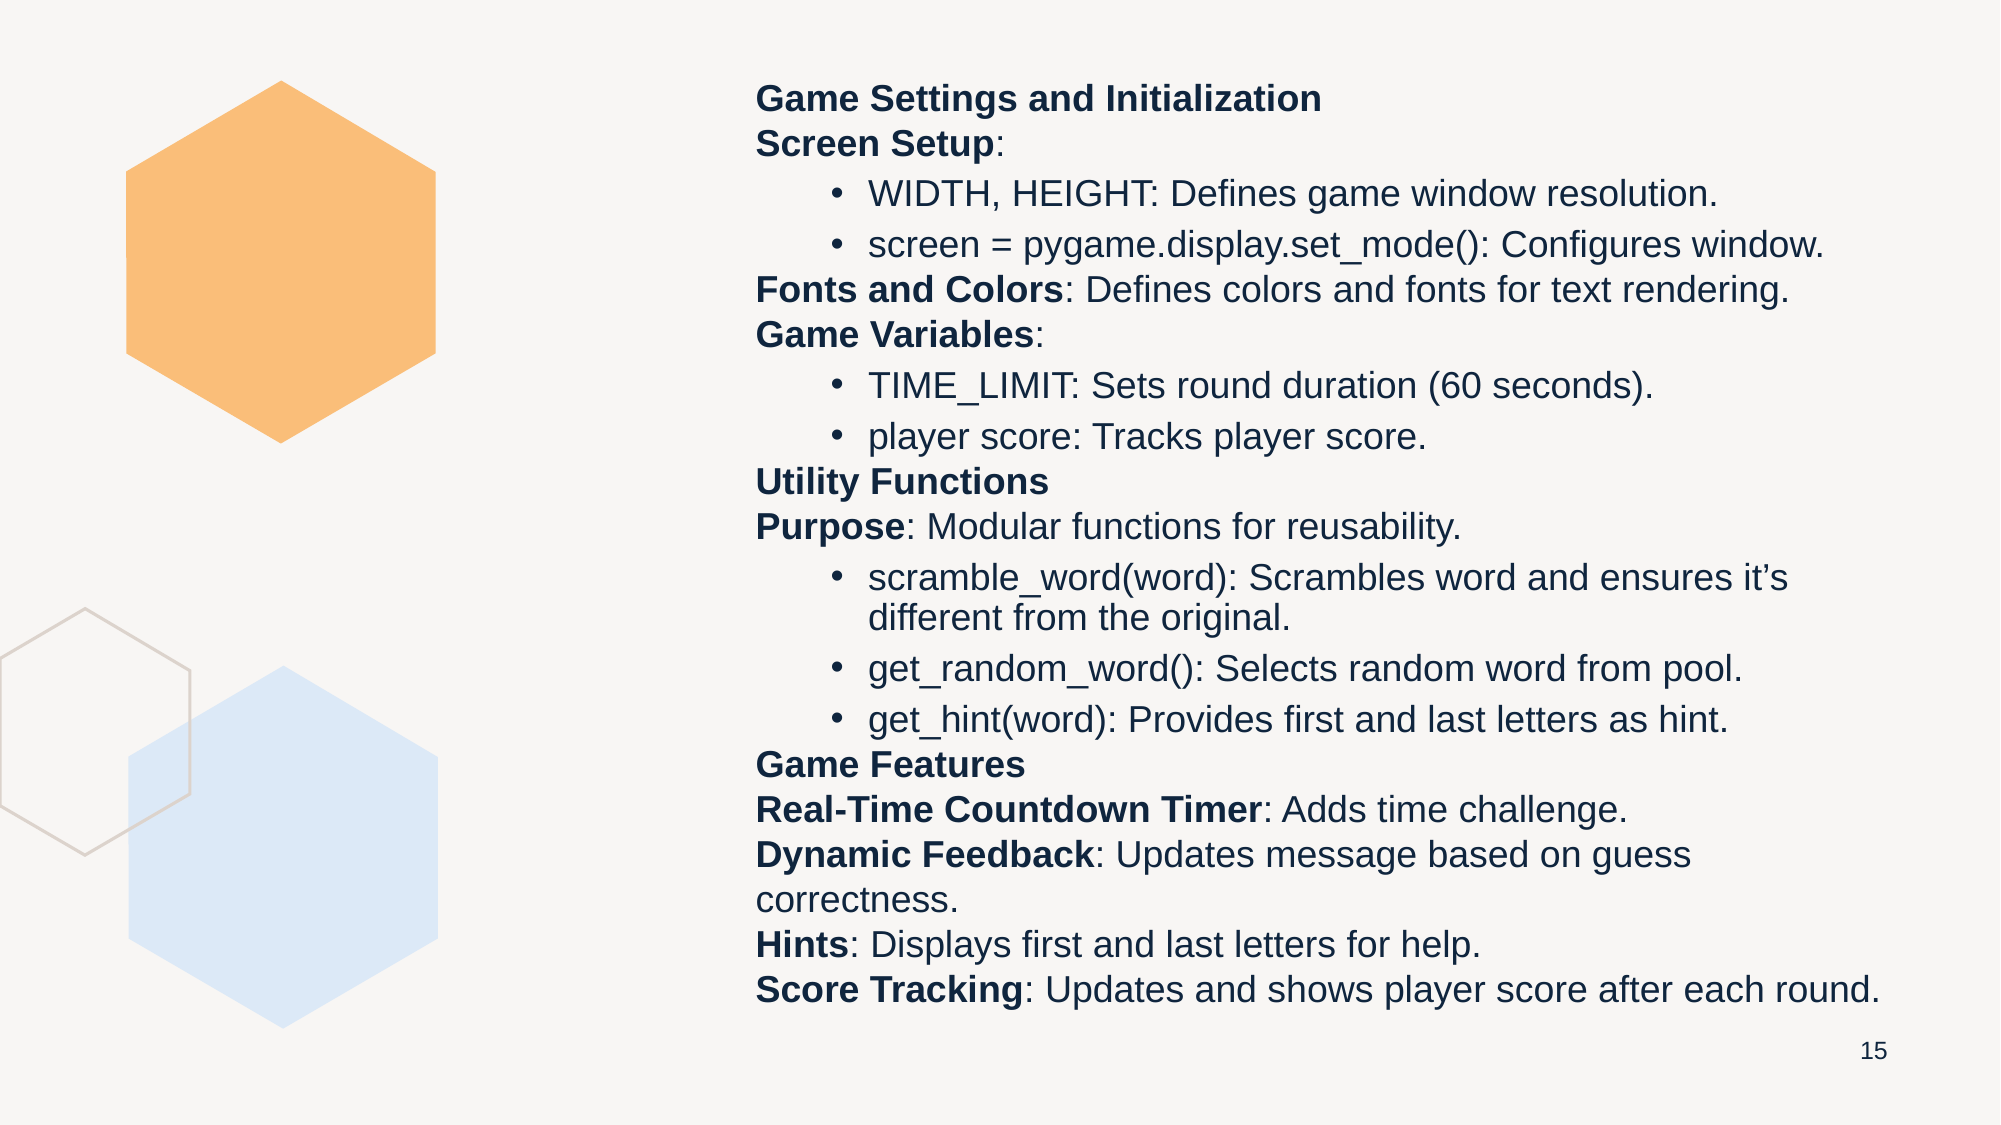

Game Settings and Initialization
Screen Setup:
WIDTH, HEIGHT: Defines game window resolution.
screen = pygame.display.set_mode(): Configures window.
Fonts and Colors: Defines colors and fonts for text rendering.
Game Variables:
TIME_LIMIT: Sets round duration (60 seconds).
player score: Tracks player score.
Utility Functions
Purpose: Modular functions for reusability.
scramble_word(word): Scrambles word and ensures it’s different from the original.
get_random_word(): Selects random word from pool.
get_hint(word): Provides first and last letters as hint.
Game Features
Real-Time Countdown Timer: Adds time challenge.
Dynamic Feedback: Updates message based on guess correctness.
Hints: Displays first and last letters for help.
Score Tracking: Updates and shows player score after each round.

15